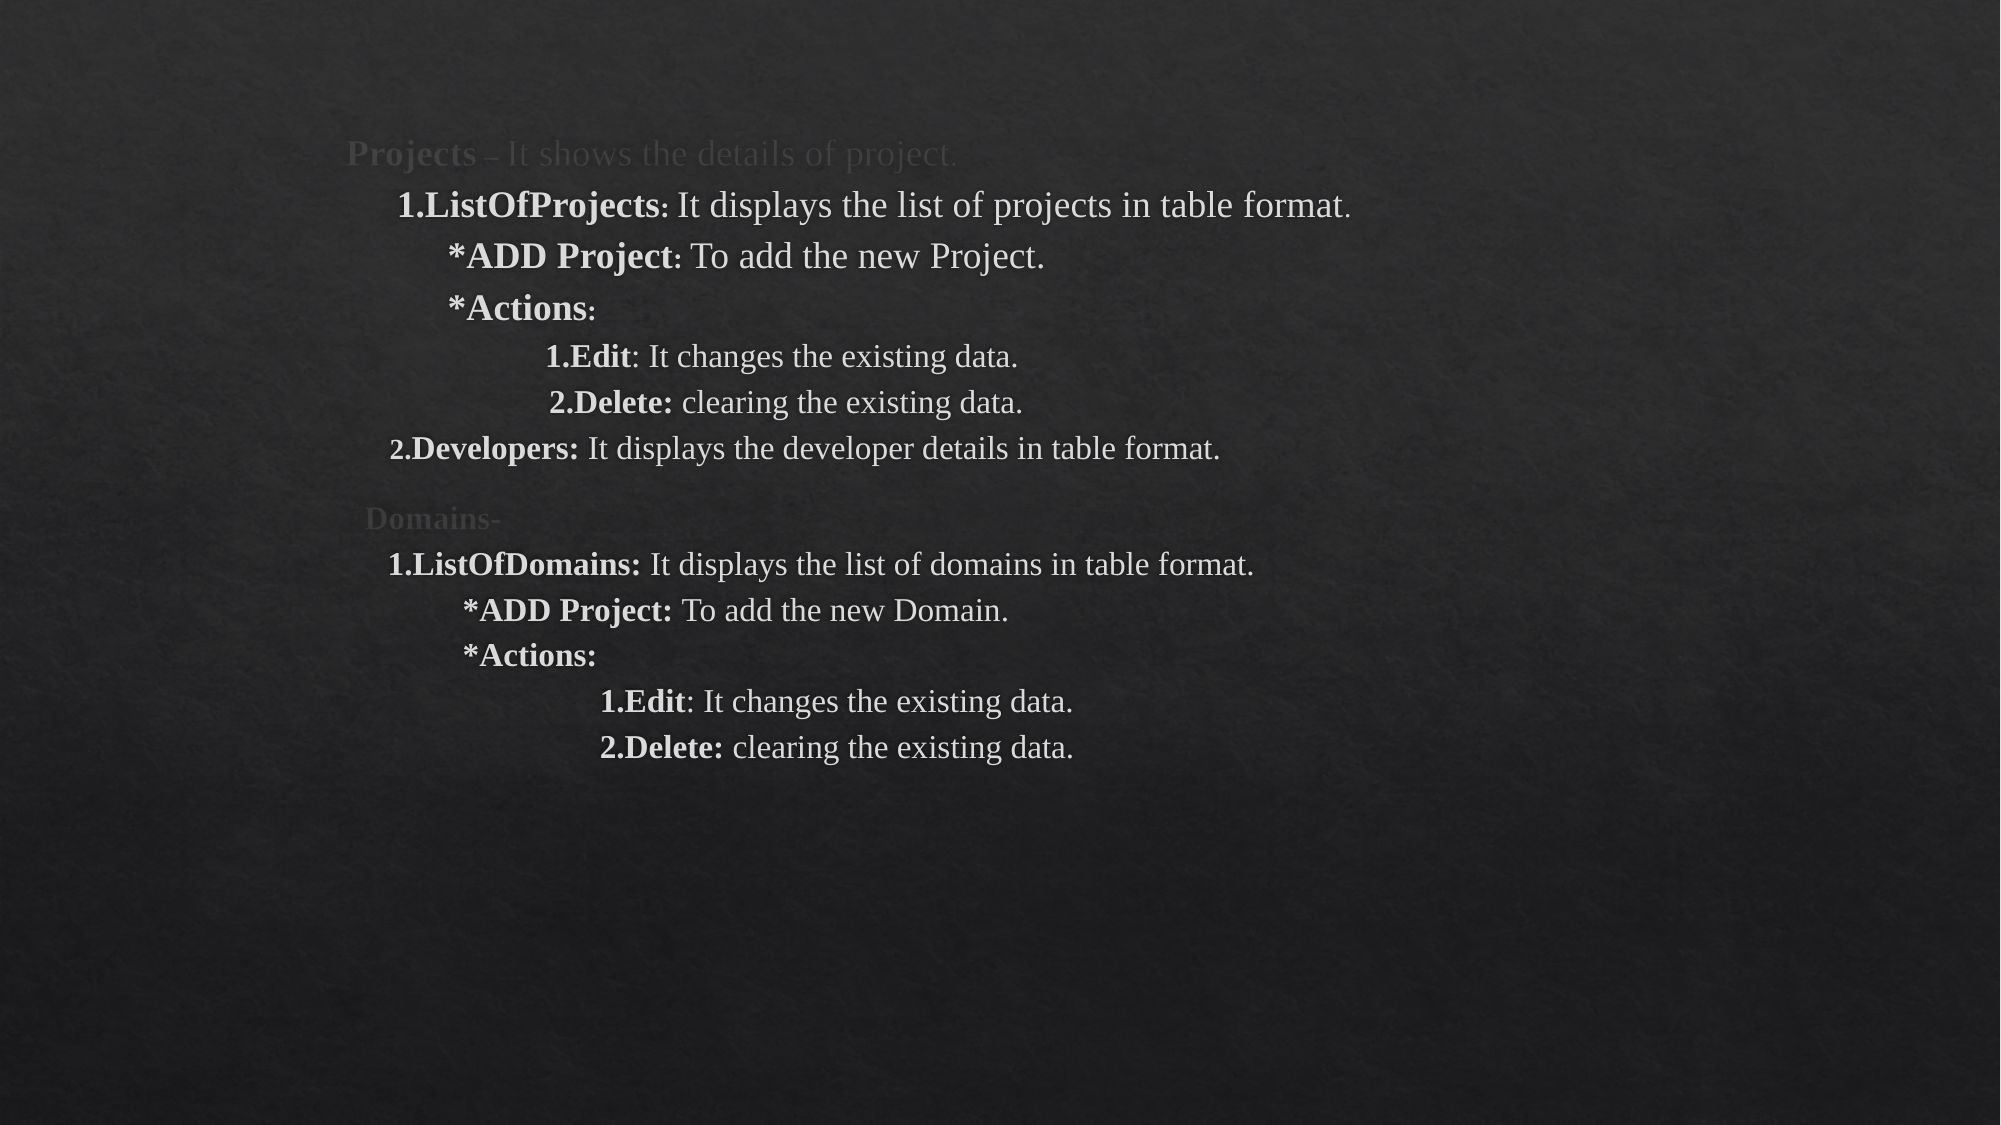

#
     Projects – It shows the details of project.
        1.ListOfProjects: It displays the list of projects in table format.
               *ADD Project: To add the new Project.
               *Actions:
                                 1.Edit: It changes the existing data.
                             2.Delete: clearing the existing data.
       2.Developers: It displays the developer details in table format.

      Domains-
      1.ListOfDomains: It displays the list of domains in table format.
               *ADD Project: To add the new Domain.
               *Actions:
                                    1.Edit: It changes the existing data.
                                    2.Delete: clearing the existing data.